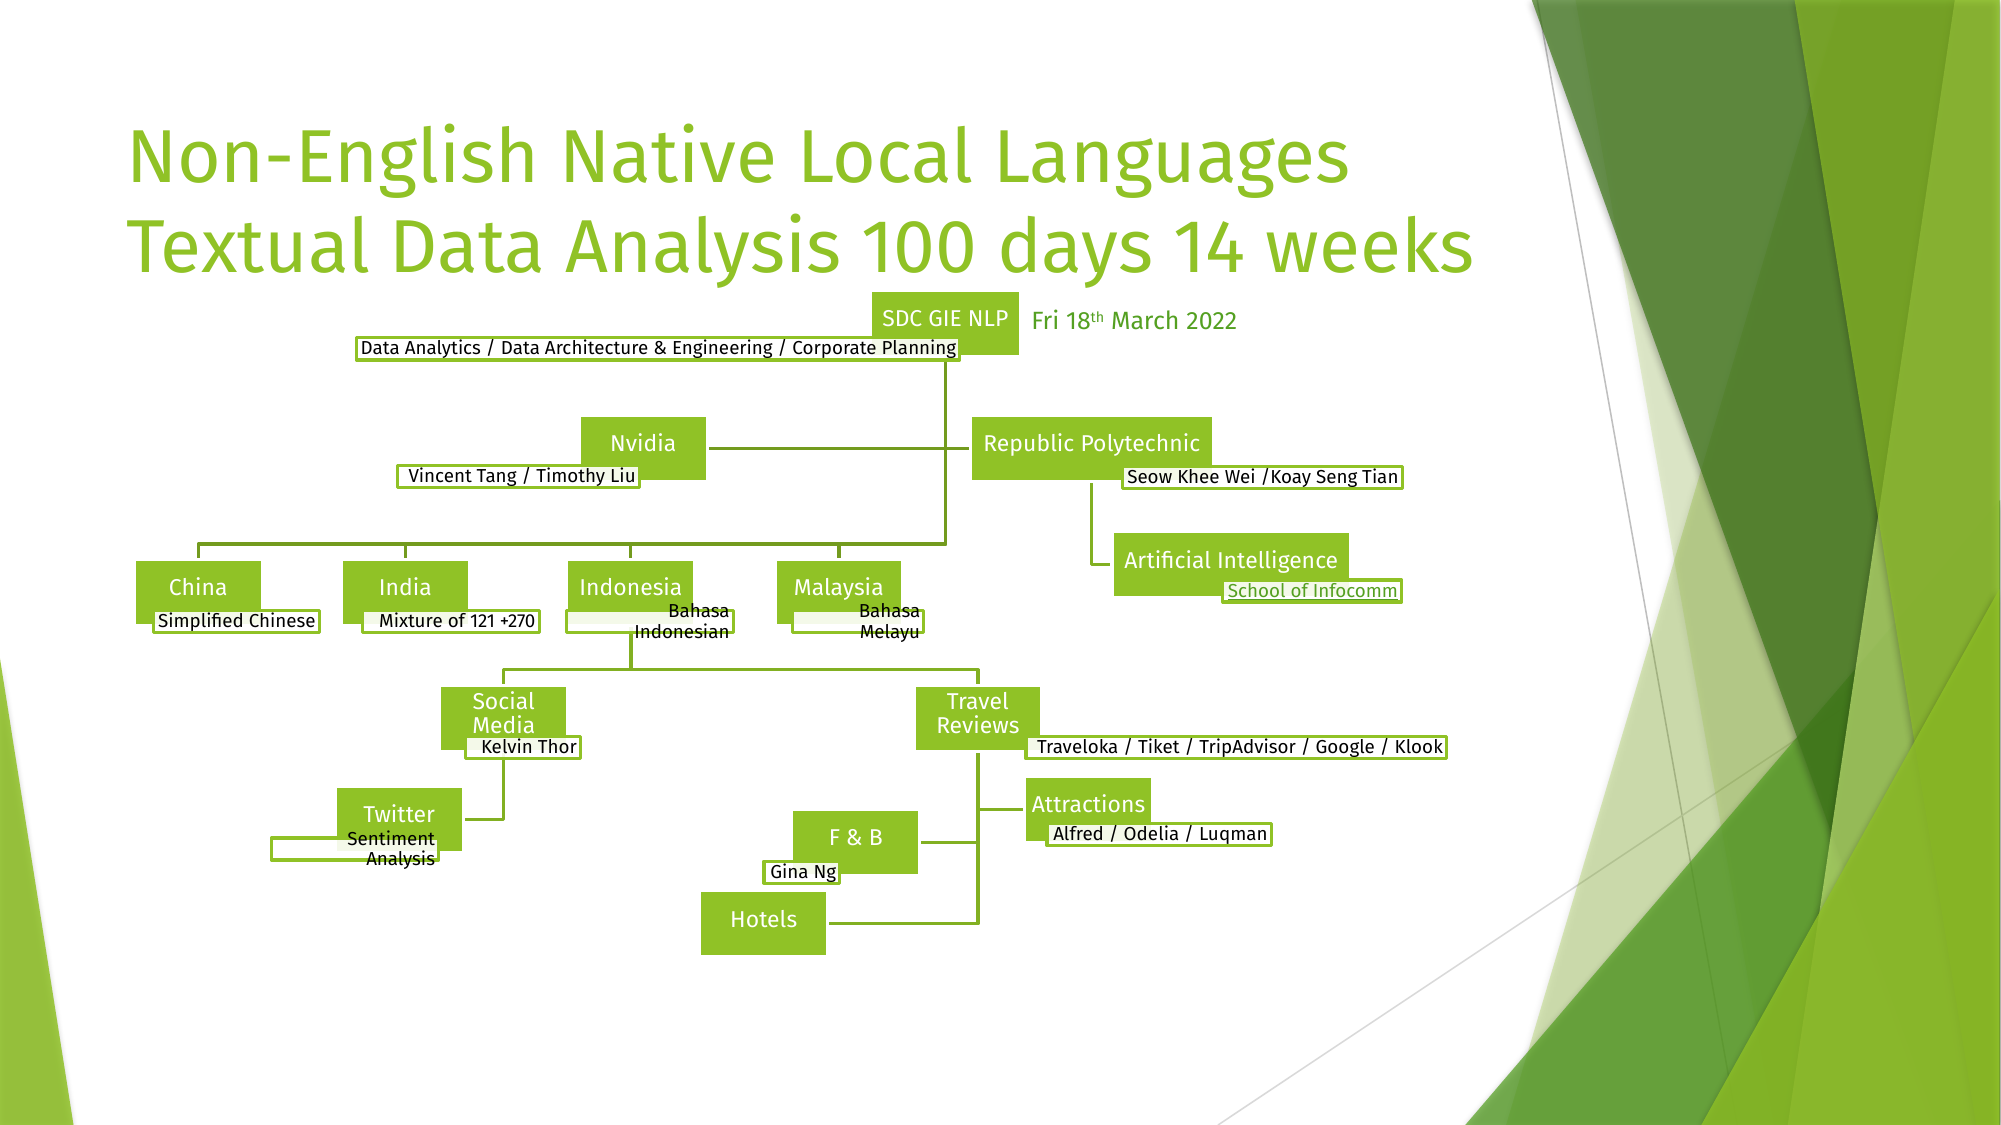

# Non-English Native Local Languages Textual Data Analysis 100 days 14 weeks
SDC GIE NLP
Data Analytics / Data Architecture & Engineering / Corporate Planning
China
Simplified Chinese
India
Mixture of 121 +270
Indonesia
Bahasa Indonesian
Social Media
Kelvin Thor
Twitter
Sentiment Analysis
Travel Reviews
Traveloka / Tiket / TripAdvisor / Google / Klook
Hotels

F & B
Gina Ng
Attractions
Alfred / Odelia / Luqman
Malaysia
Bahasa Melayu
Nvidia
Vincent Tang / Timothy Liu
Republic Polytechnic
Seow Khee Wei /Koay Seng Tian
Artificial Intelligence
School of Infocomm
Fri 18th March 2022